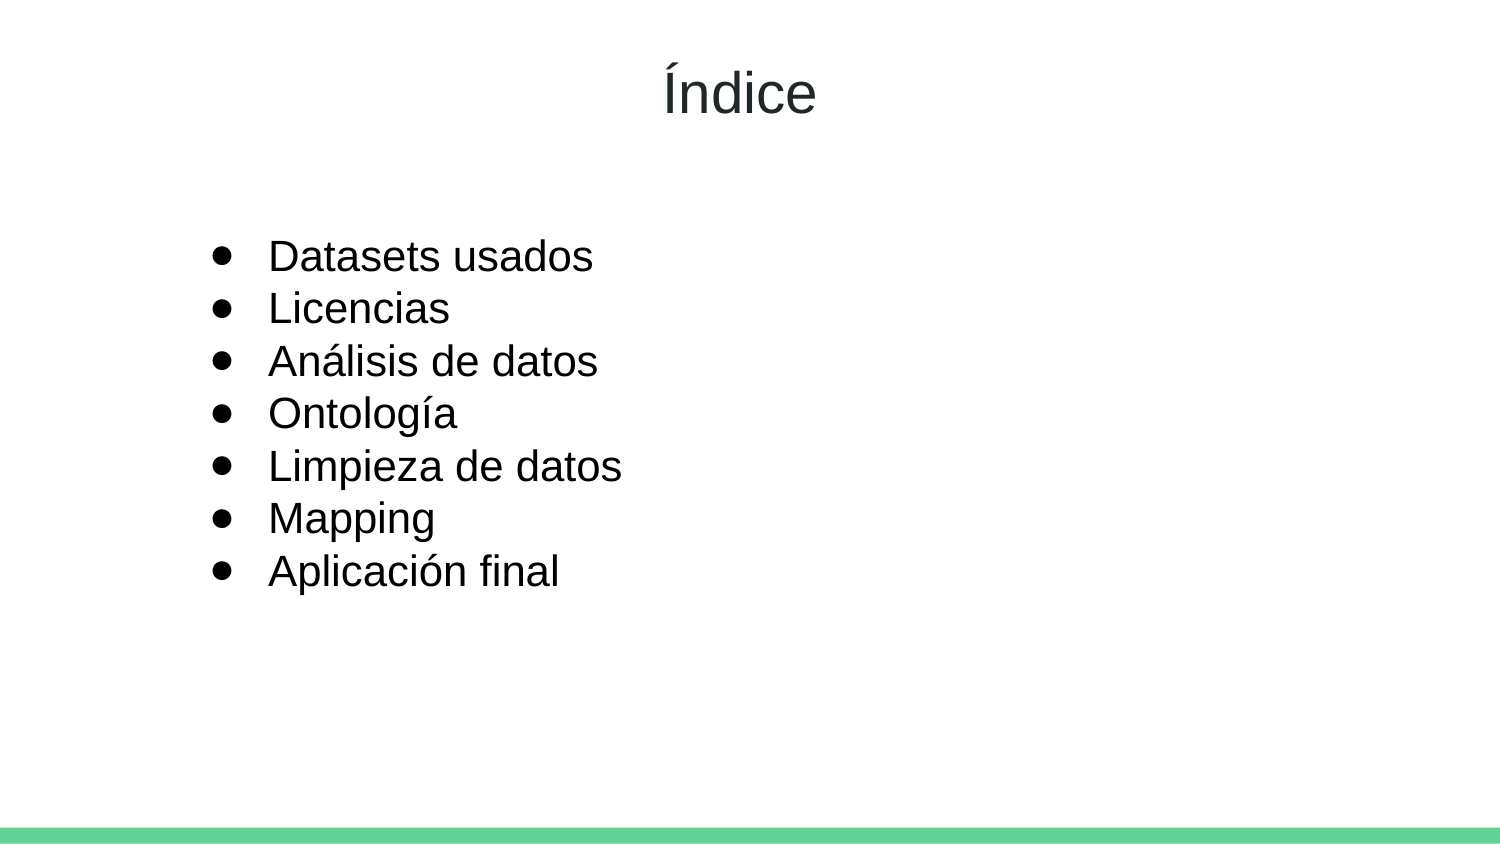

# Índice
Datasets usados
Licencias
Análisis de datos
Ontología
Limpieza de datos
Mapping
Aplicación final